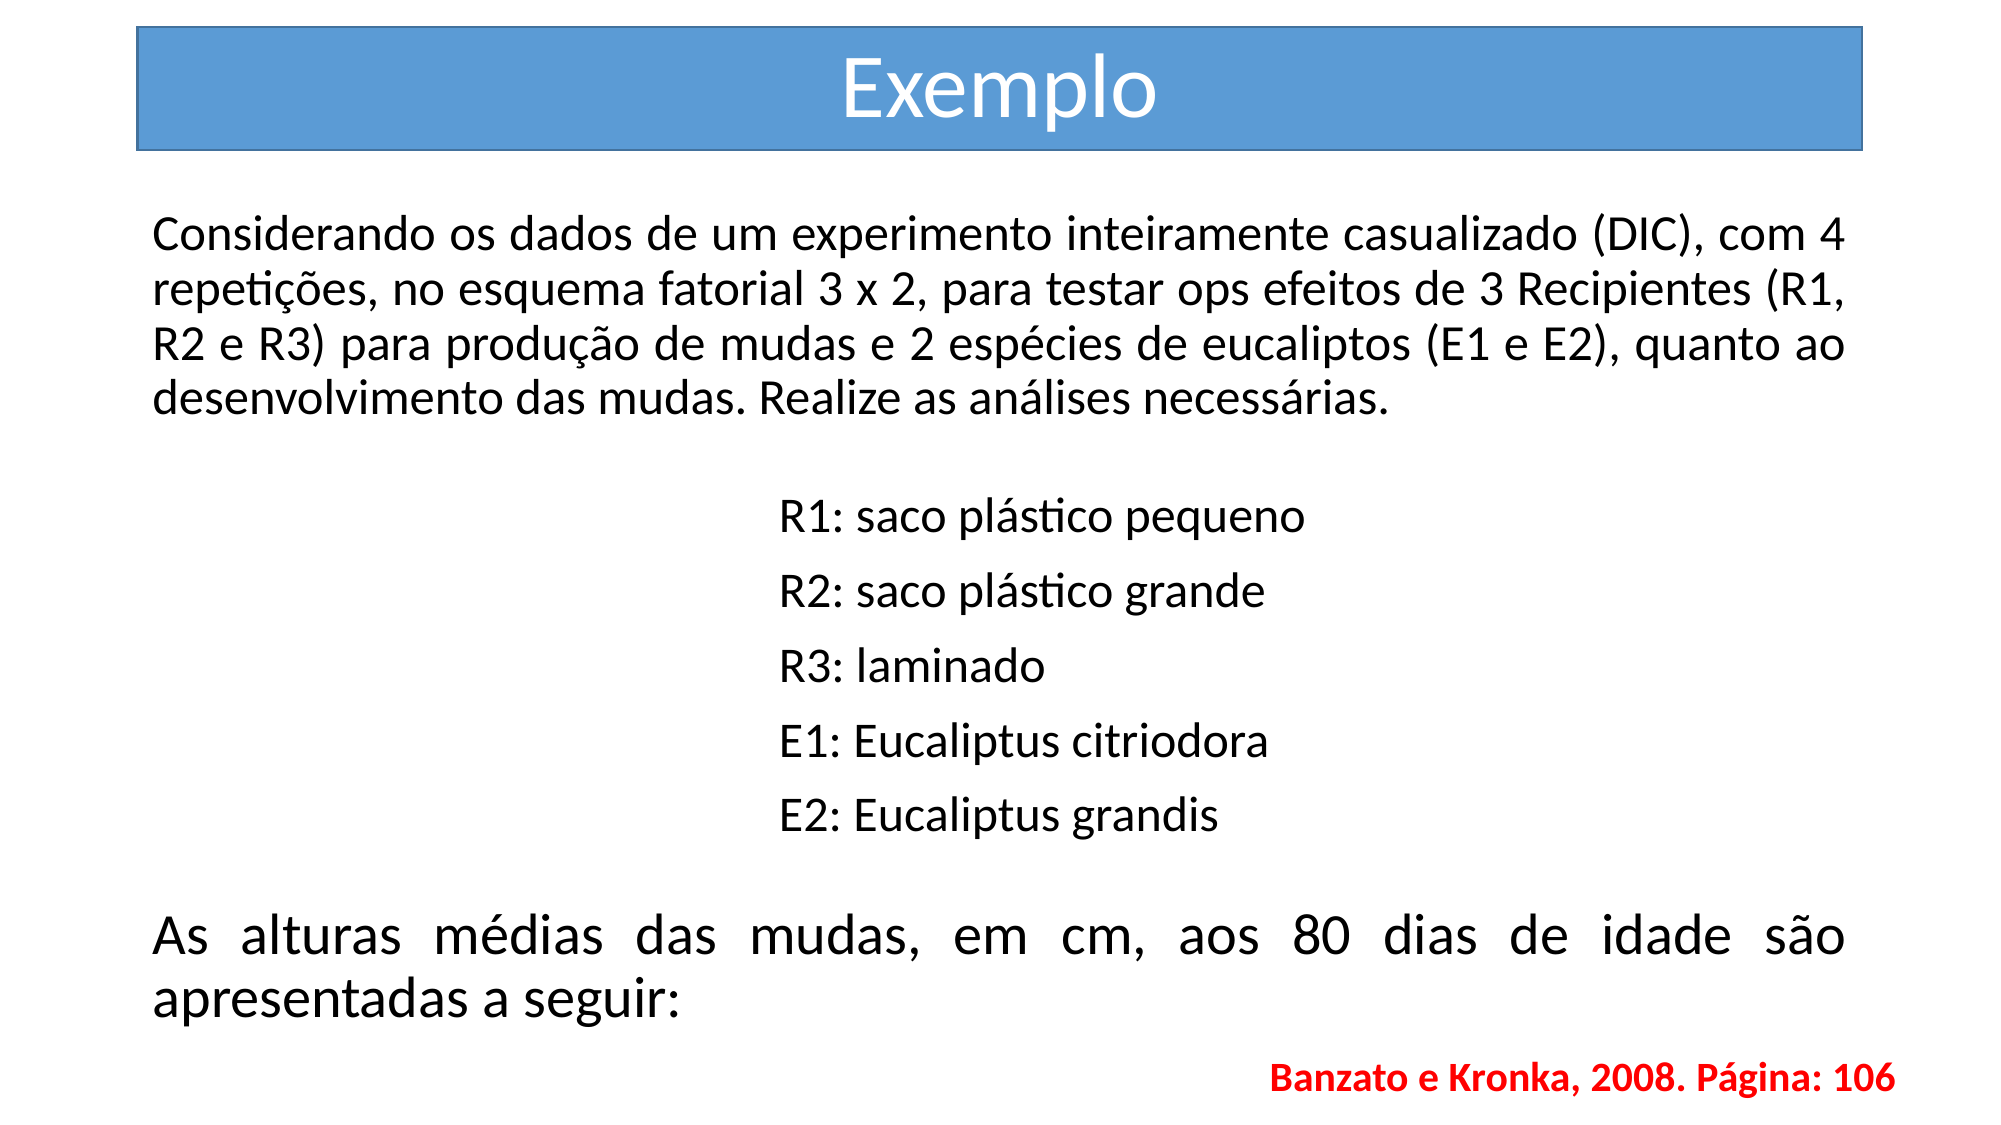

# Exemplo
Considerando os dados de um experimento inteiramente casualizado (DIC), com 4 repetições, no esquema fatorial 3 x 2, para testar ops efeitos de 3 Recipientes (R1, R2 e R3) para produção de mudas e 2 espécies de eucaliptos (E1 e E2), quanto ao desenvolvimento das mudas. Realize as análises necessárias.

R1: saco plástico pequeno
R2: saco plástico grande
R3: laminado
E1: Eucaliptus citriodora
E2: Eucaliptus grandis

As alturas médias das mudas, em cm, aos 80 dias de idade são apresentadas a seguir:
Banzato e Kronka, 2008. Página: 106